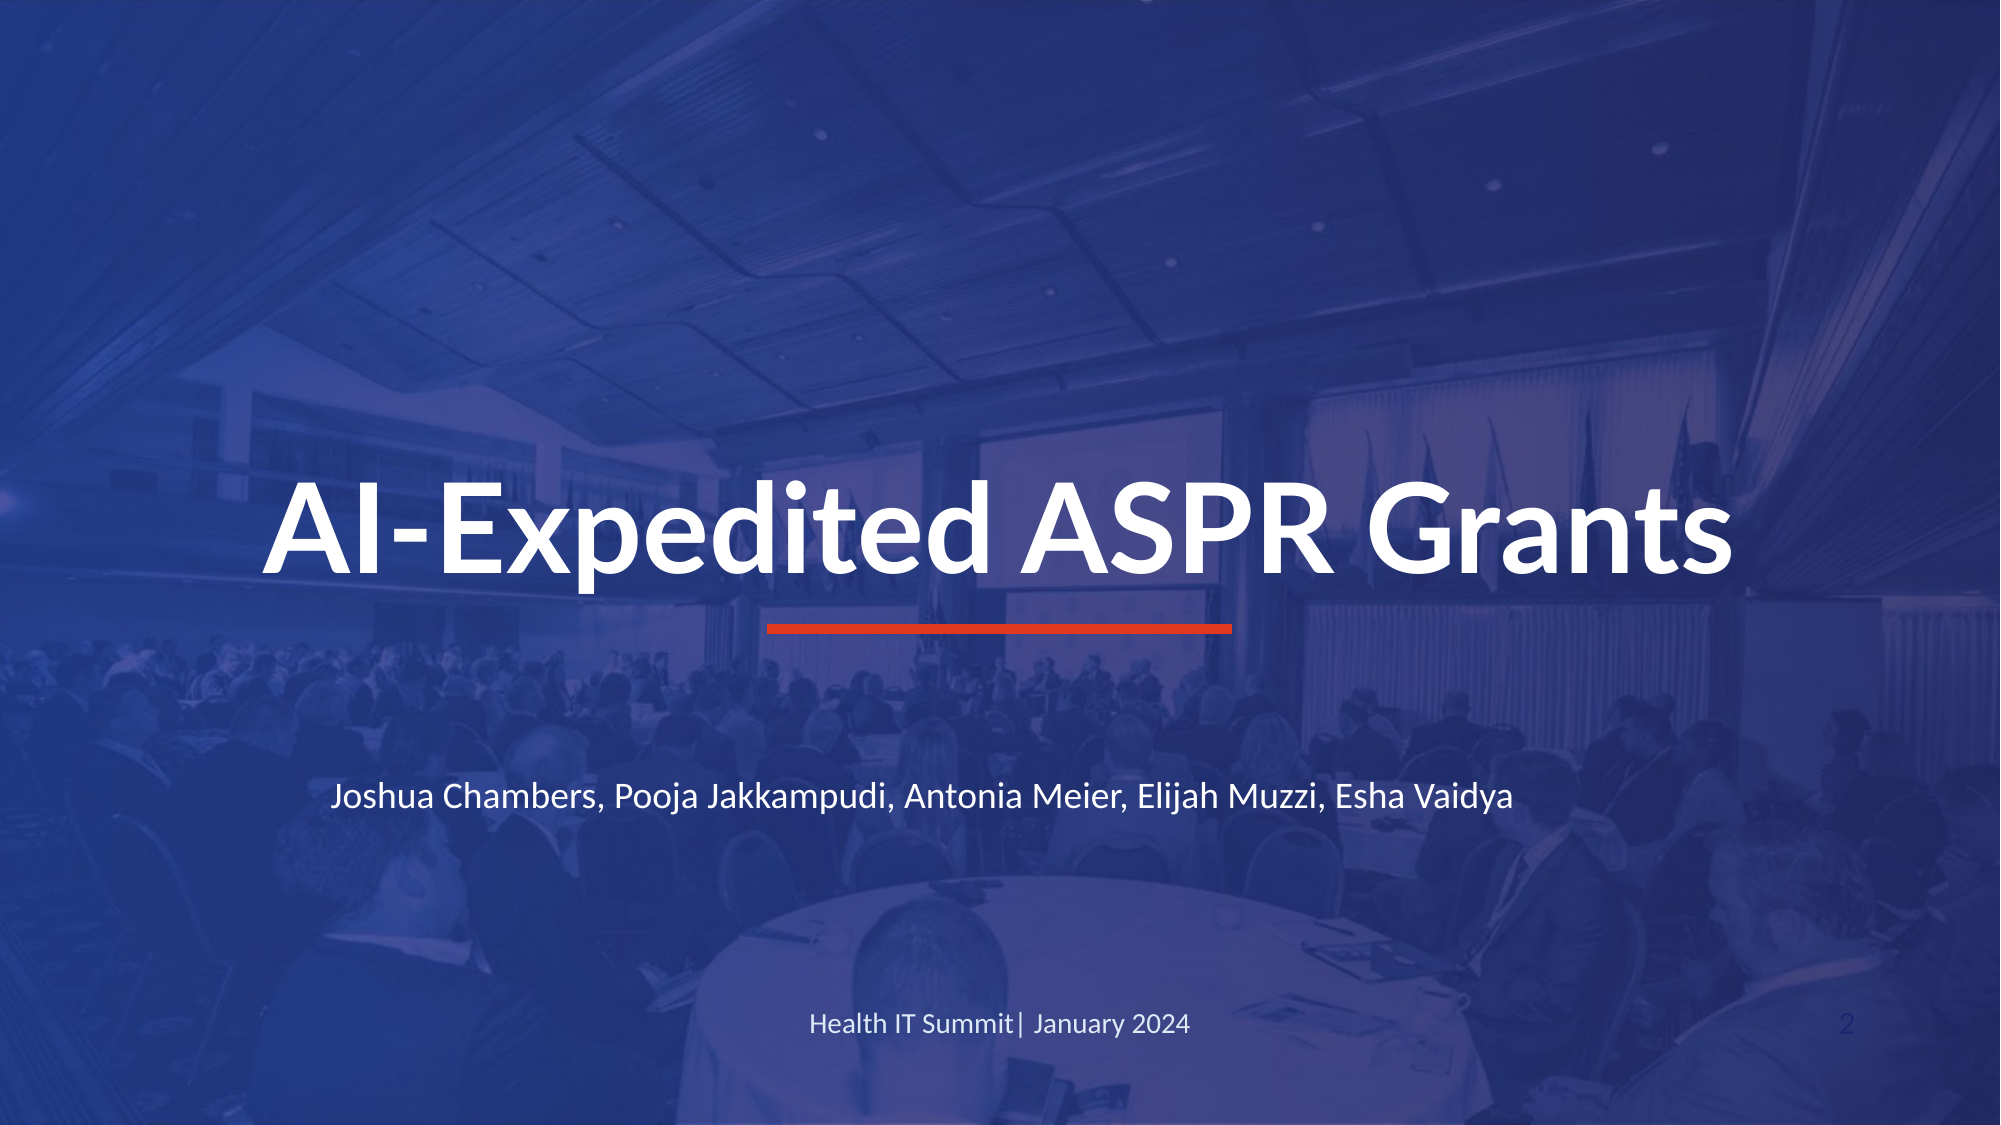

# AI-Expedited ASPR Grants
Joshua Chambers, Pooja Jakkampudi, Antonia Meier, Elijah Muzzi, Esha Vaidya
2
Health IT Summit| January 2024